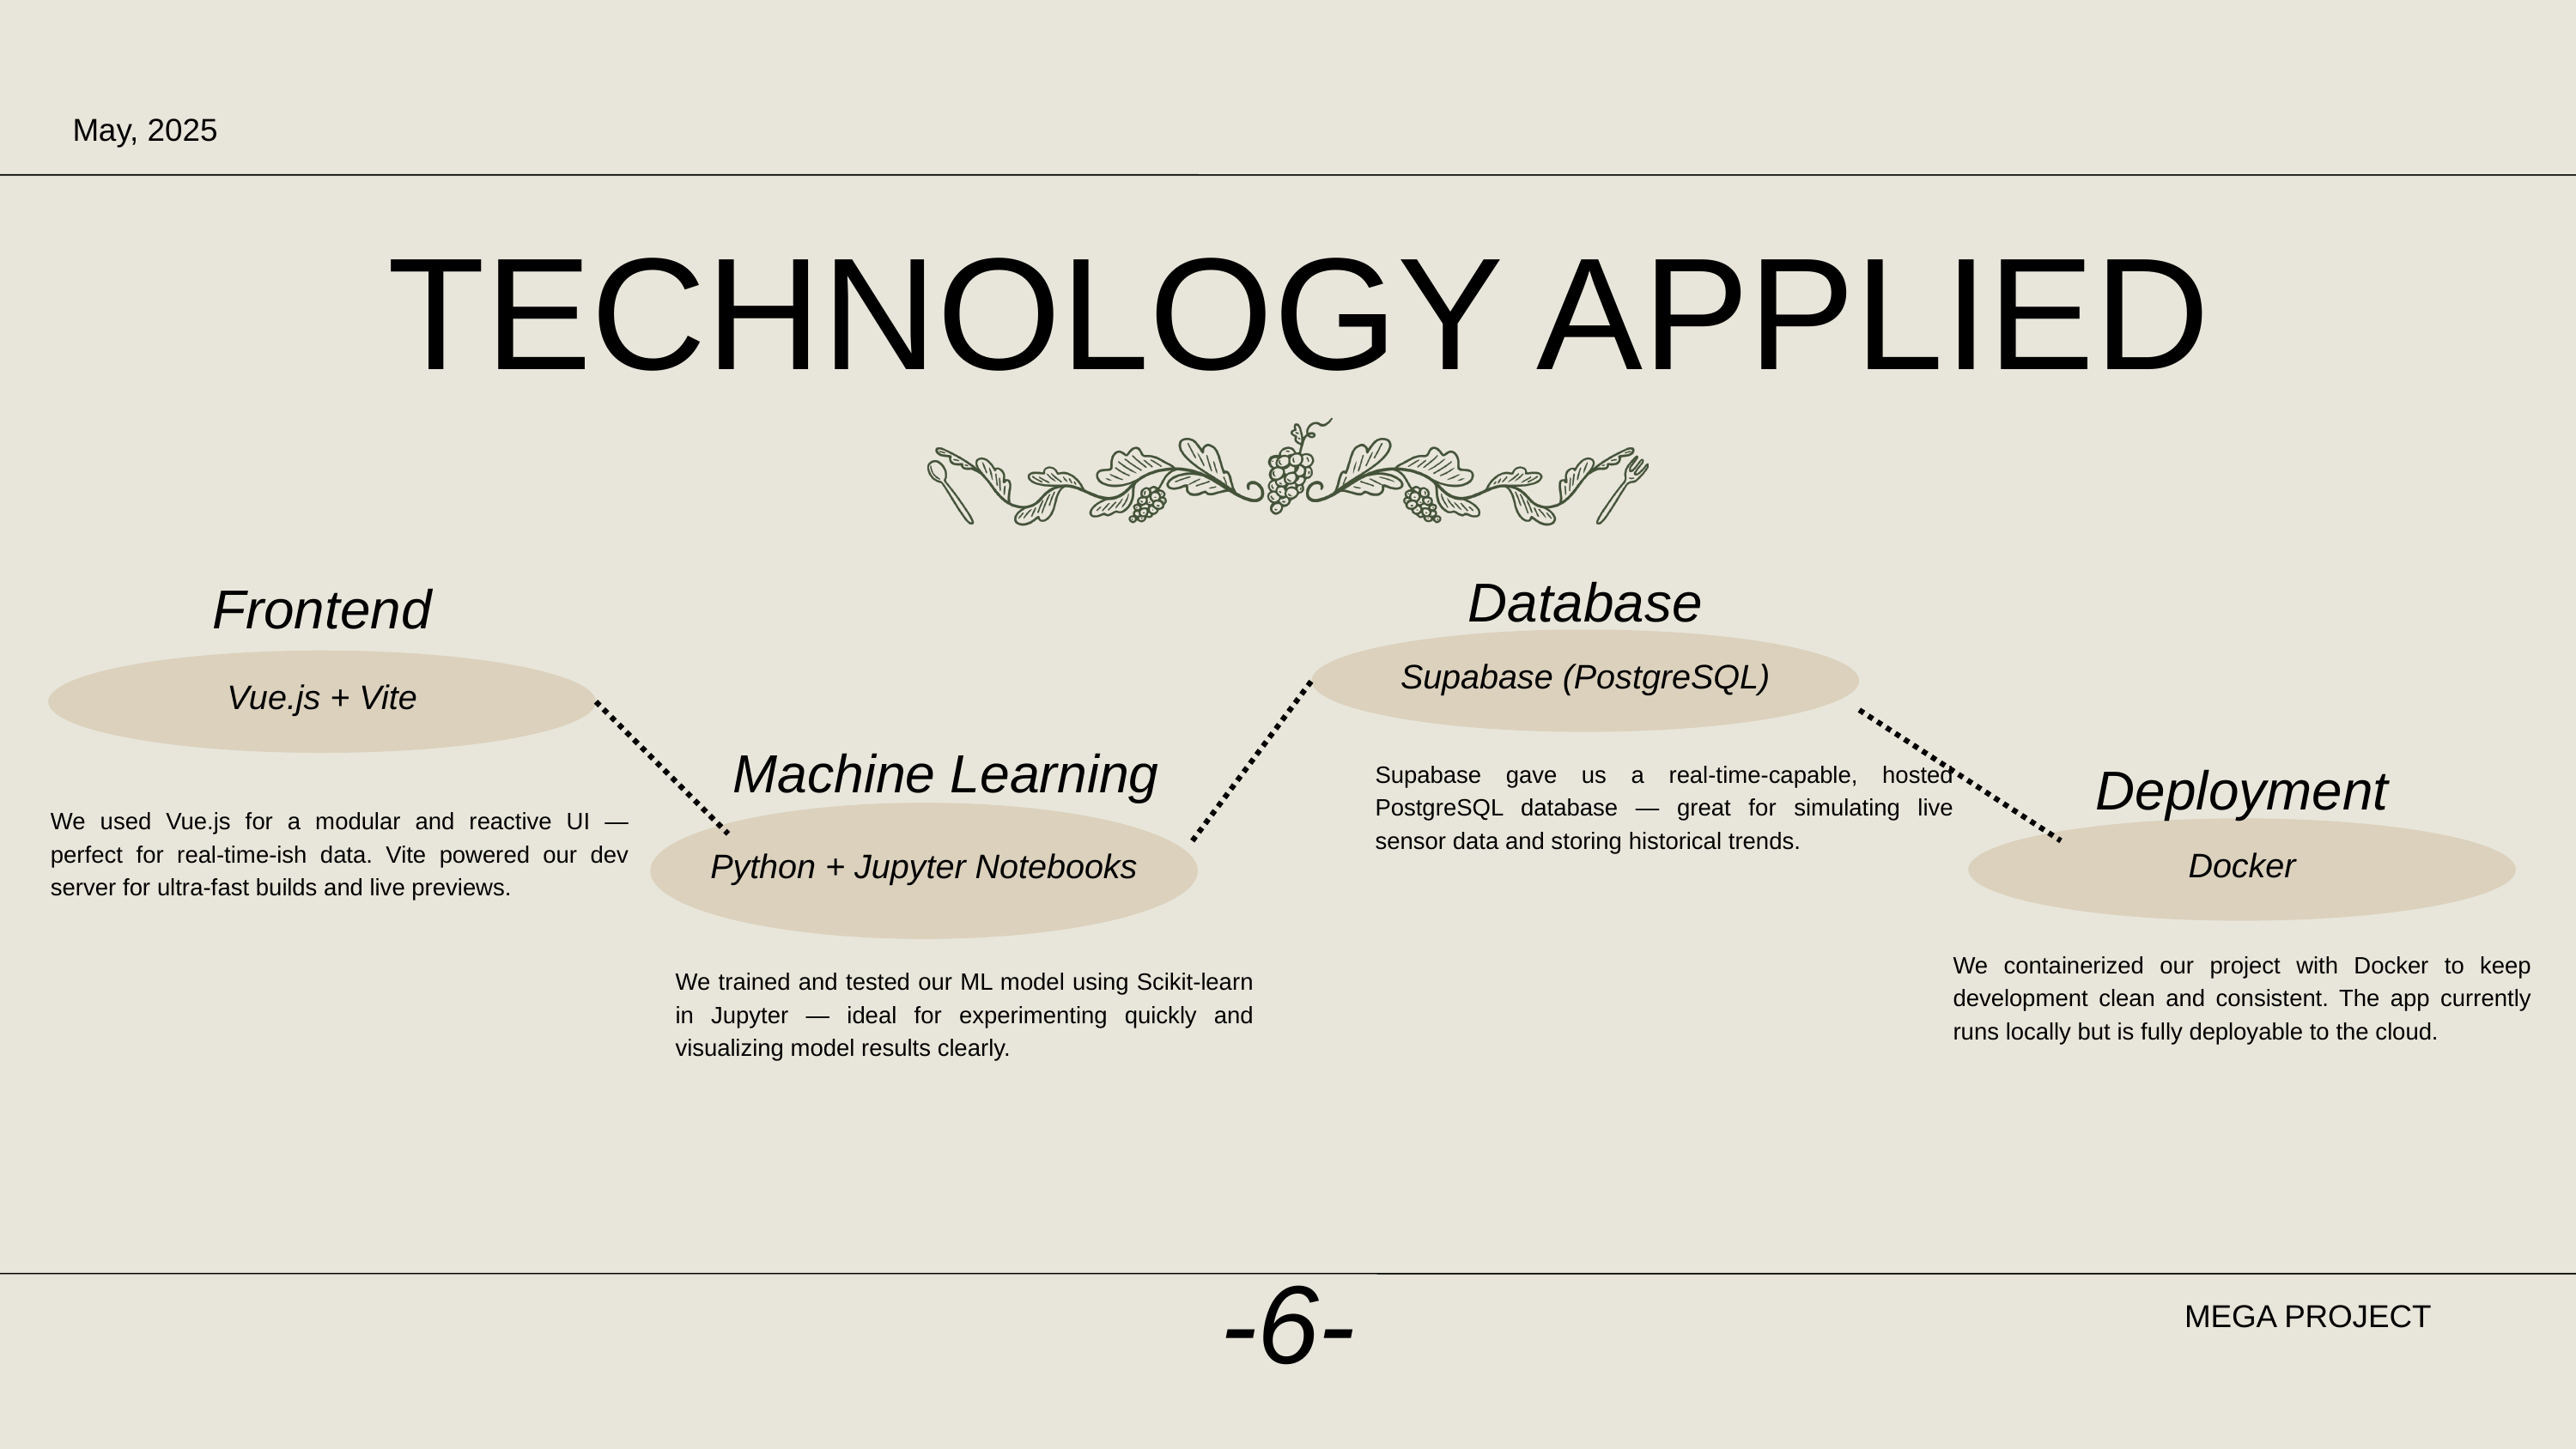

May, 2025

TECHNOLOGY APPLIED

Database
Frontend

Supabase (PostgreSQL)

Vue.js + Vite

 Machine Learning
Deployment
Supabase gave us a real-time-capable, hosted PostgreSQL database — great for simulating live sensor data and storing historical trends.
We used Vue.js for a modular and reactive UI — perfect for real-time-ish data. Vite powered our dev server for ultra-fast builds and live previews.

Python + Jupyter Notebooks

Docker
We containerized our project with Docker to keep development clean and consistent. The app currently runs locally but is fully deployable to the cloud.
We trained and tested our ML model using Scikit-learn in Jupyter — ideal for experimenting quickly and visualizing model results clearly.
-6-

MEGA PROJECT